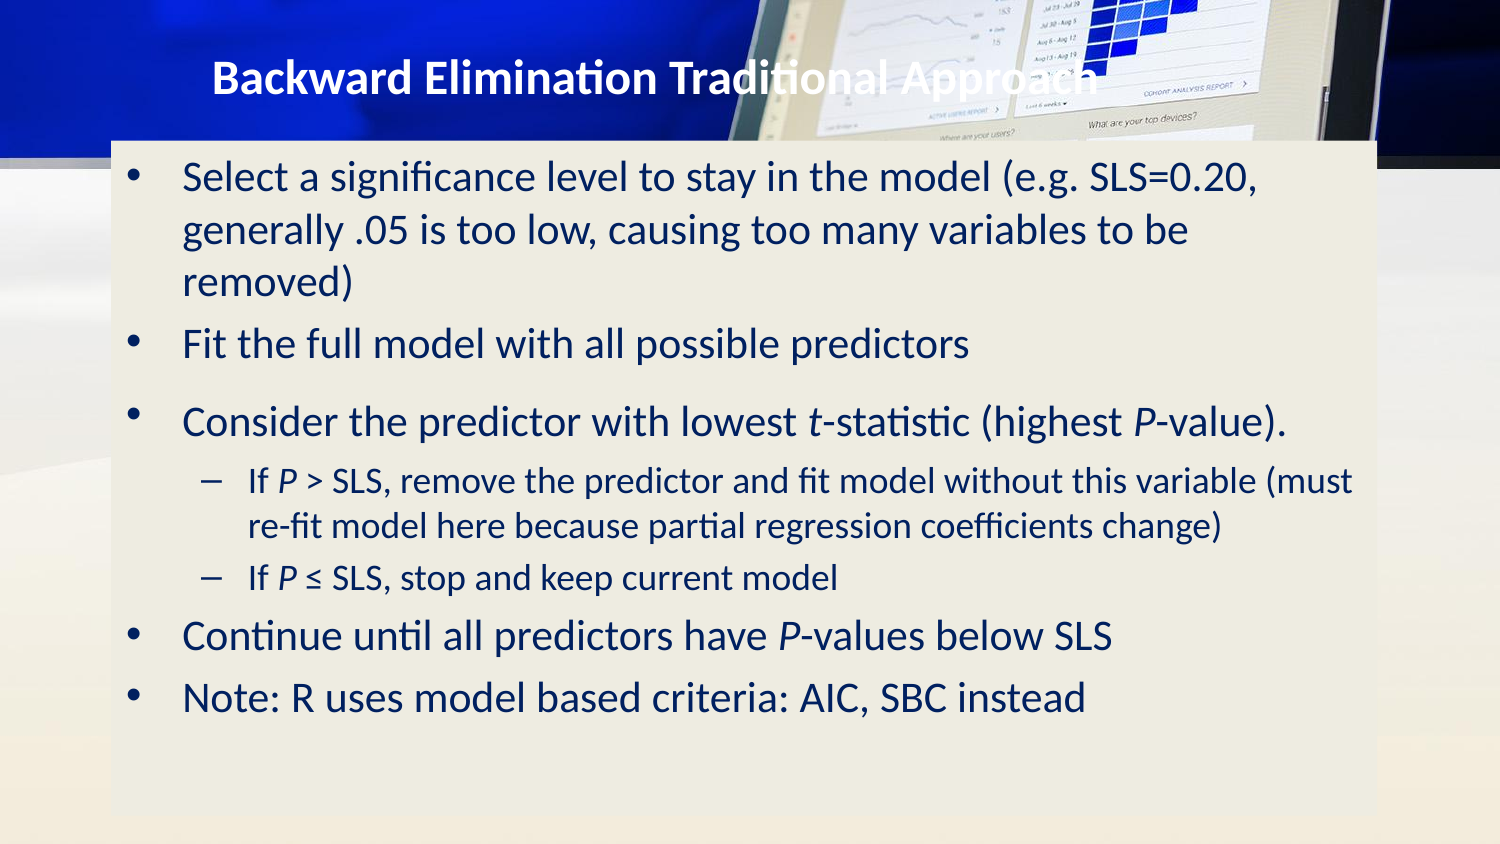

# Backward Elimination Traditional Approach
Select a significance level to stay in the model (e.g. SLS=0.20, generally .05 is too low, causing too many variables to be removed)
Fit the full model with all possible predictors
Consider the predictor with lowest t-statistic (highest P-value).
If P > SLS, remove the predictor and fit model without this variable (must re-fit model here because partial regression coefficients change)
If P ≤ SLS, stop and keep current model
Continue until all predictors have P-values below SLS
Note: R uses model based criteria: AIC, SBC instead